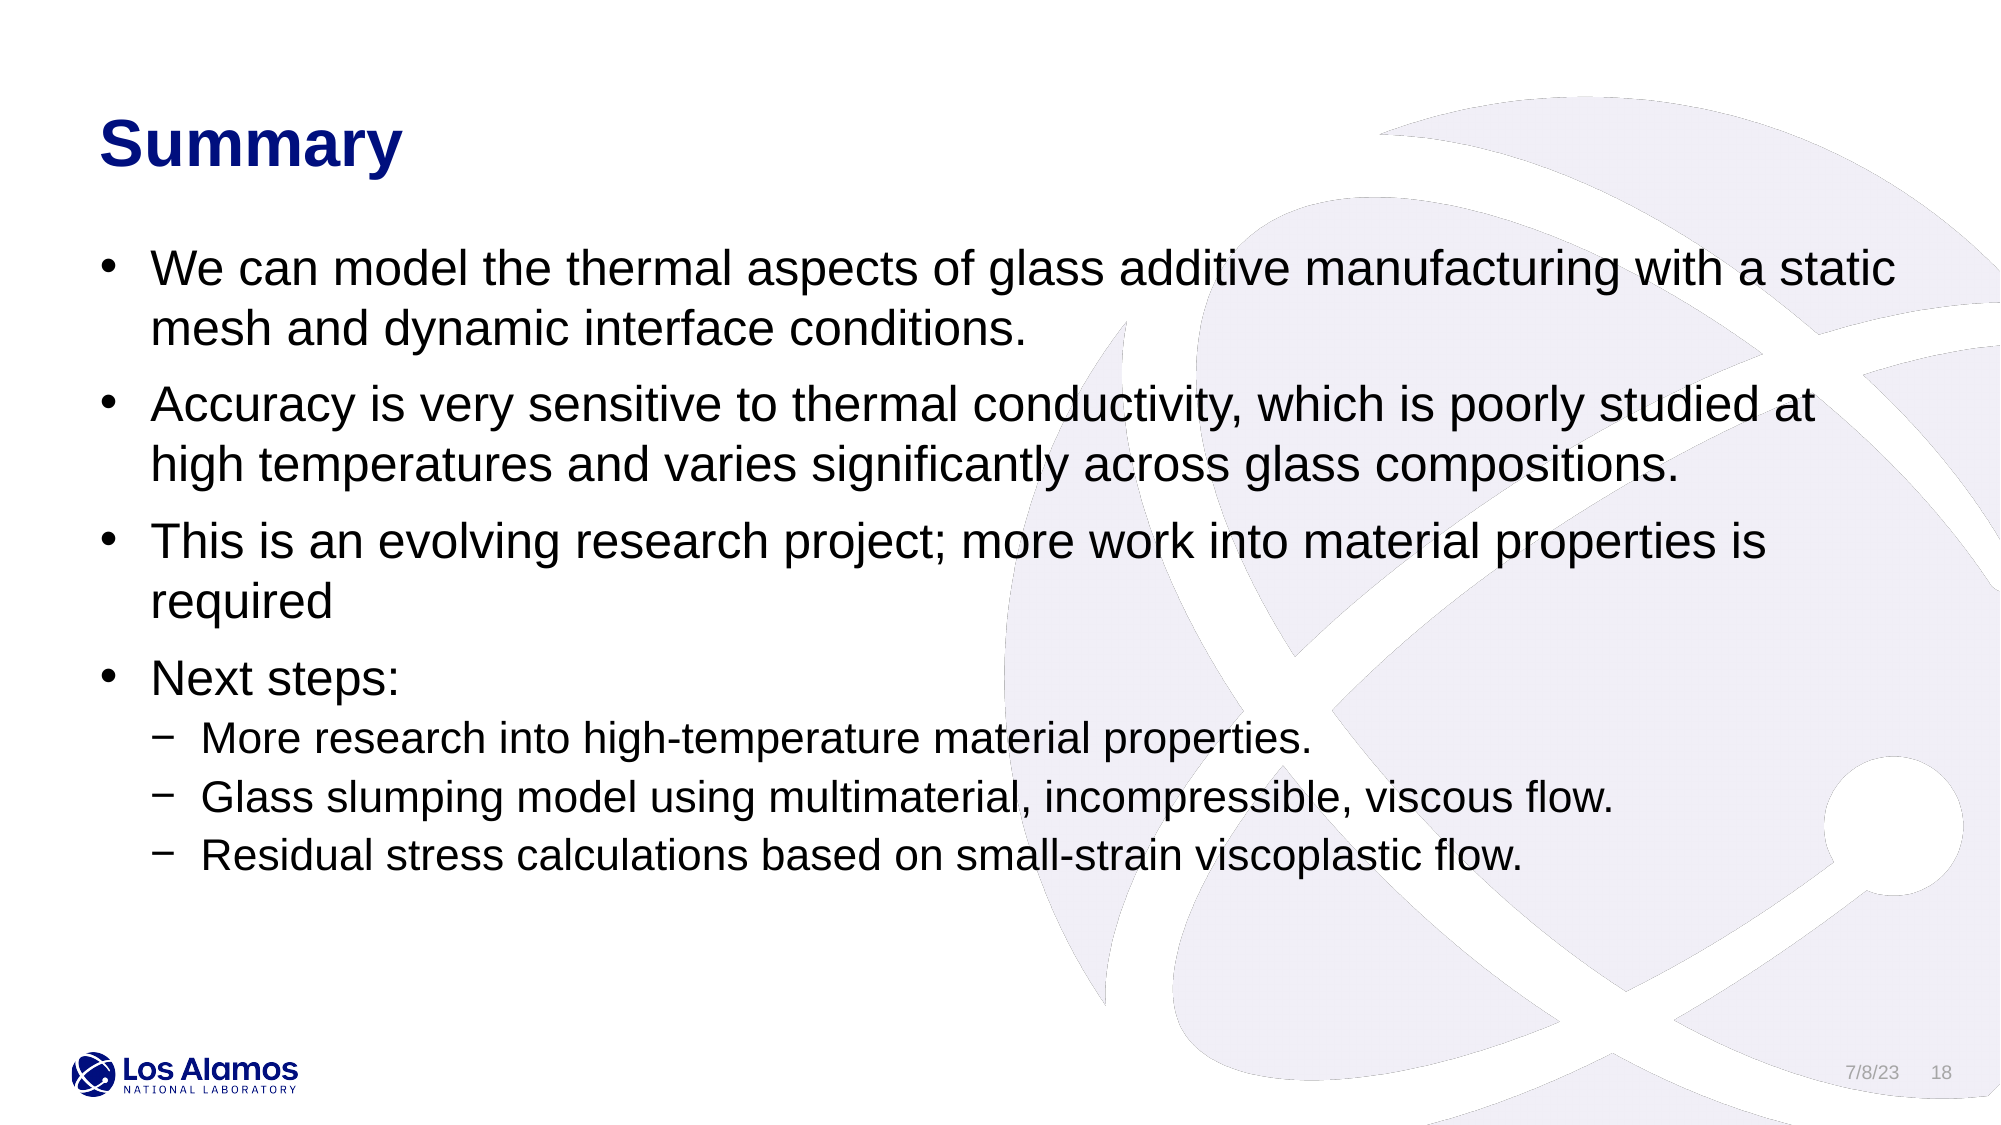

Summary
We can model the thermal aspects of glass additive manufacturing with a static mesh and dynamic interface conditions.
Accuracy is very sensitive to thermal conductivity, which is poorly studied at high temperatures and varies significantly across glass compositions.
This is an evolving research project; more work into material properties is required
Next steps:
More research into high-temperature material properties.
Glass slumping model using multimaterial, incompressible, viscous flow.
Residual stress calculations based on small-strain viscoplastic flow.